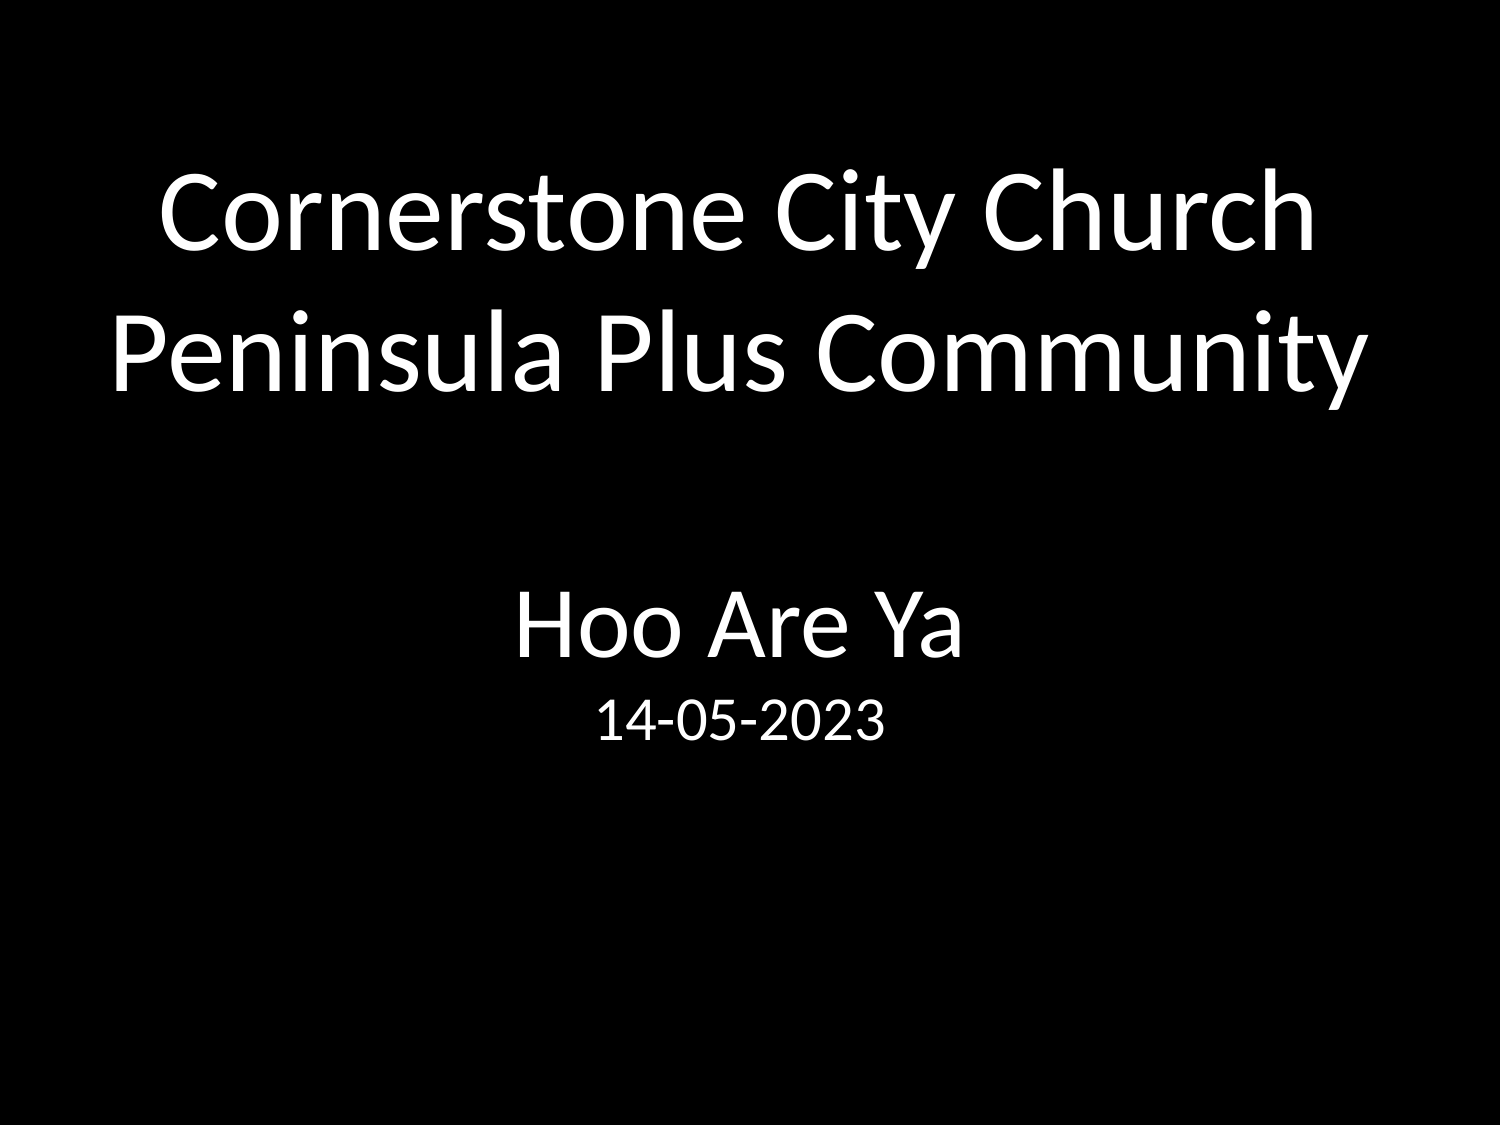

Cornerstone City Church
Peninsula Plus Community
Hoo Are Ya
14-05-2023